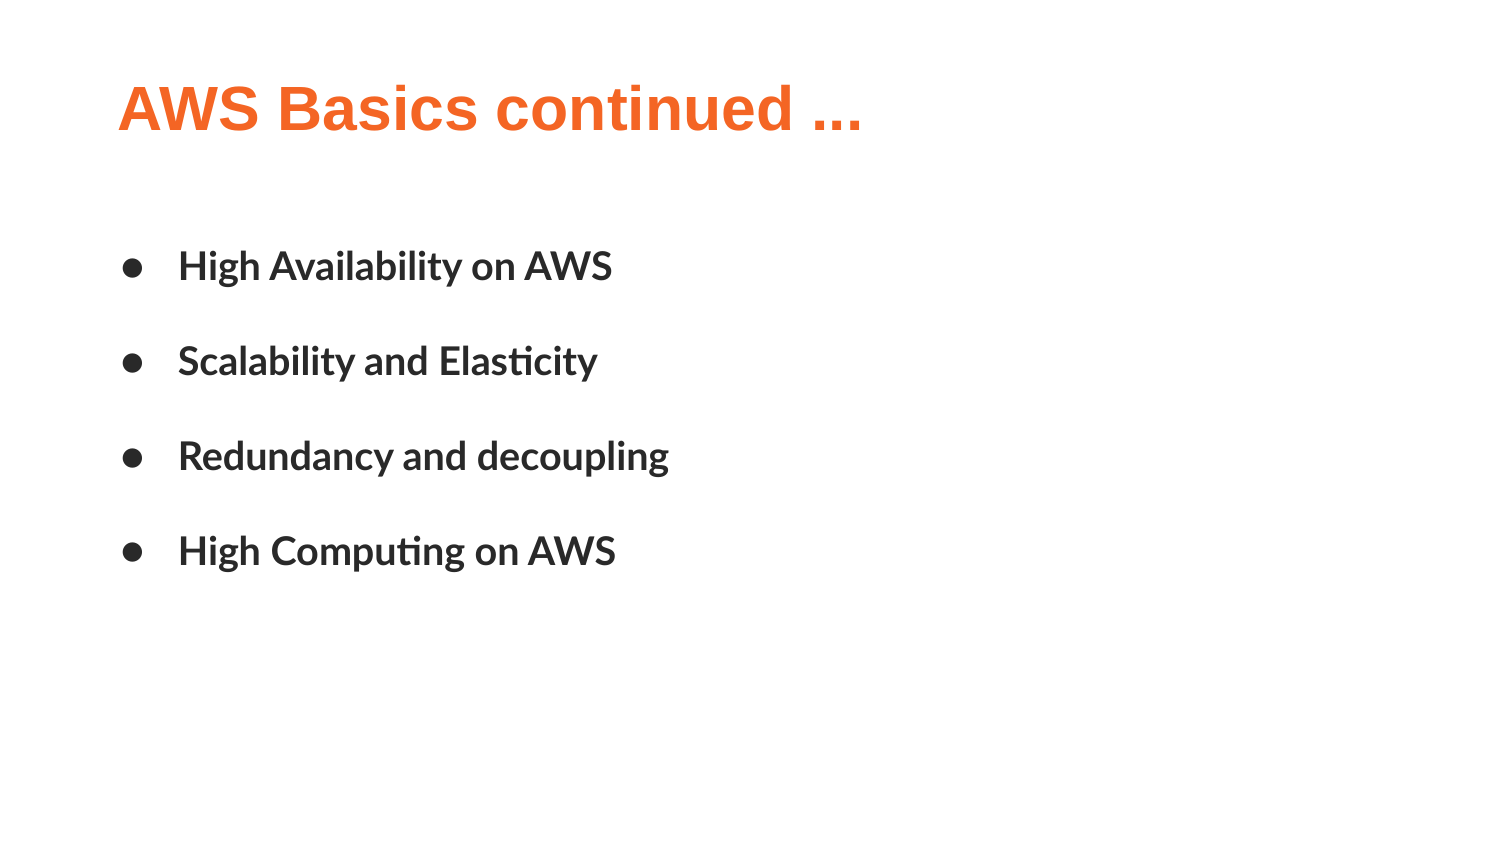

AWS Basics continued ...
High Availability on AWS
Scalability and Elasticity
Redundancy and decoupling
High Computing on AWS